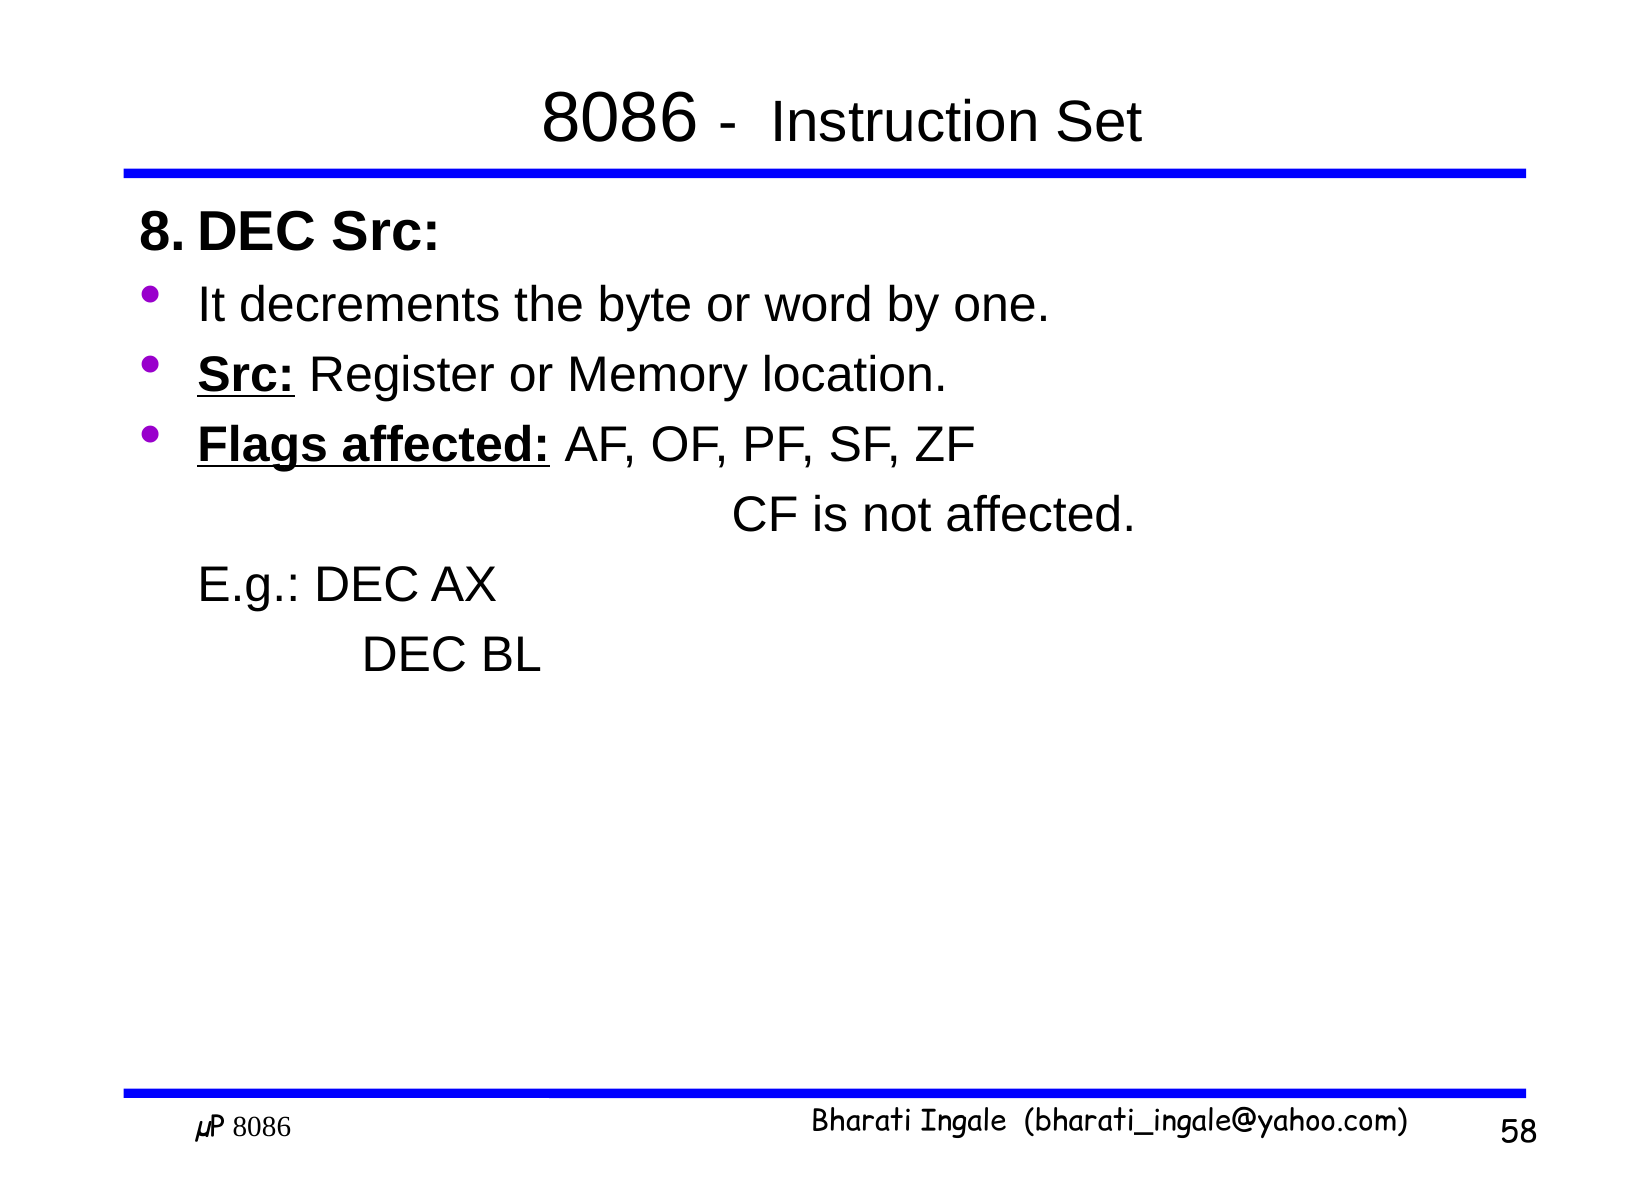

# 8086 -  Instruction Set
8.	DEC Src:
It decrements the byte or word by one.
Src: Register or Memory location.
Flags affected: AF, OF, PF, SF, ZF
				      CF is not affected.
	E.g.: DEC AX
		 DEC BL

58